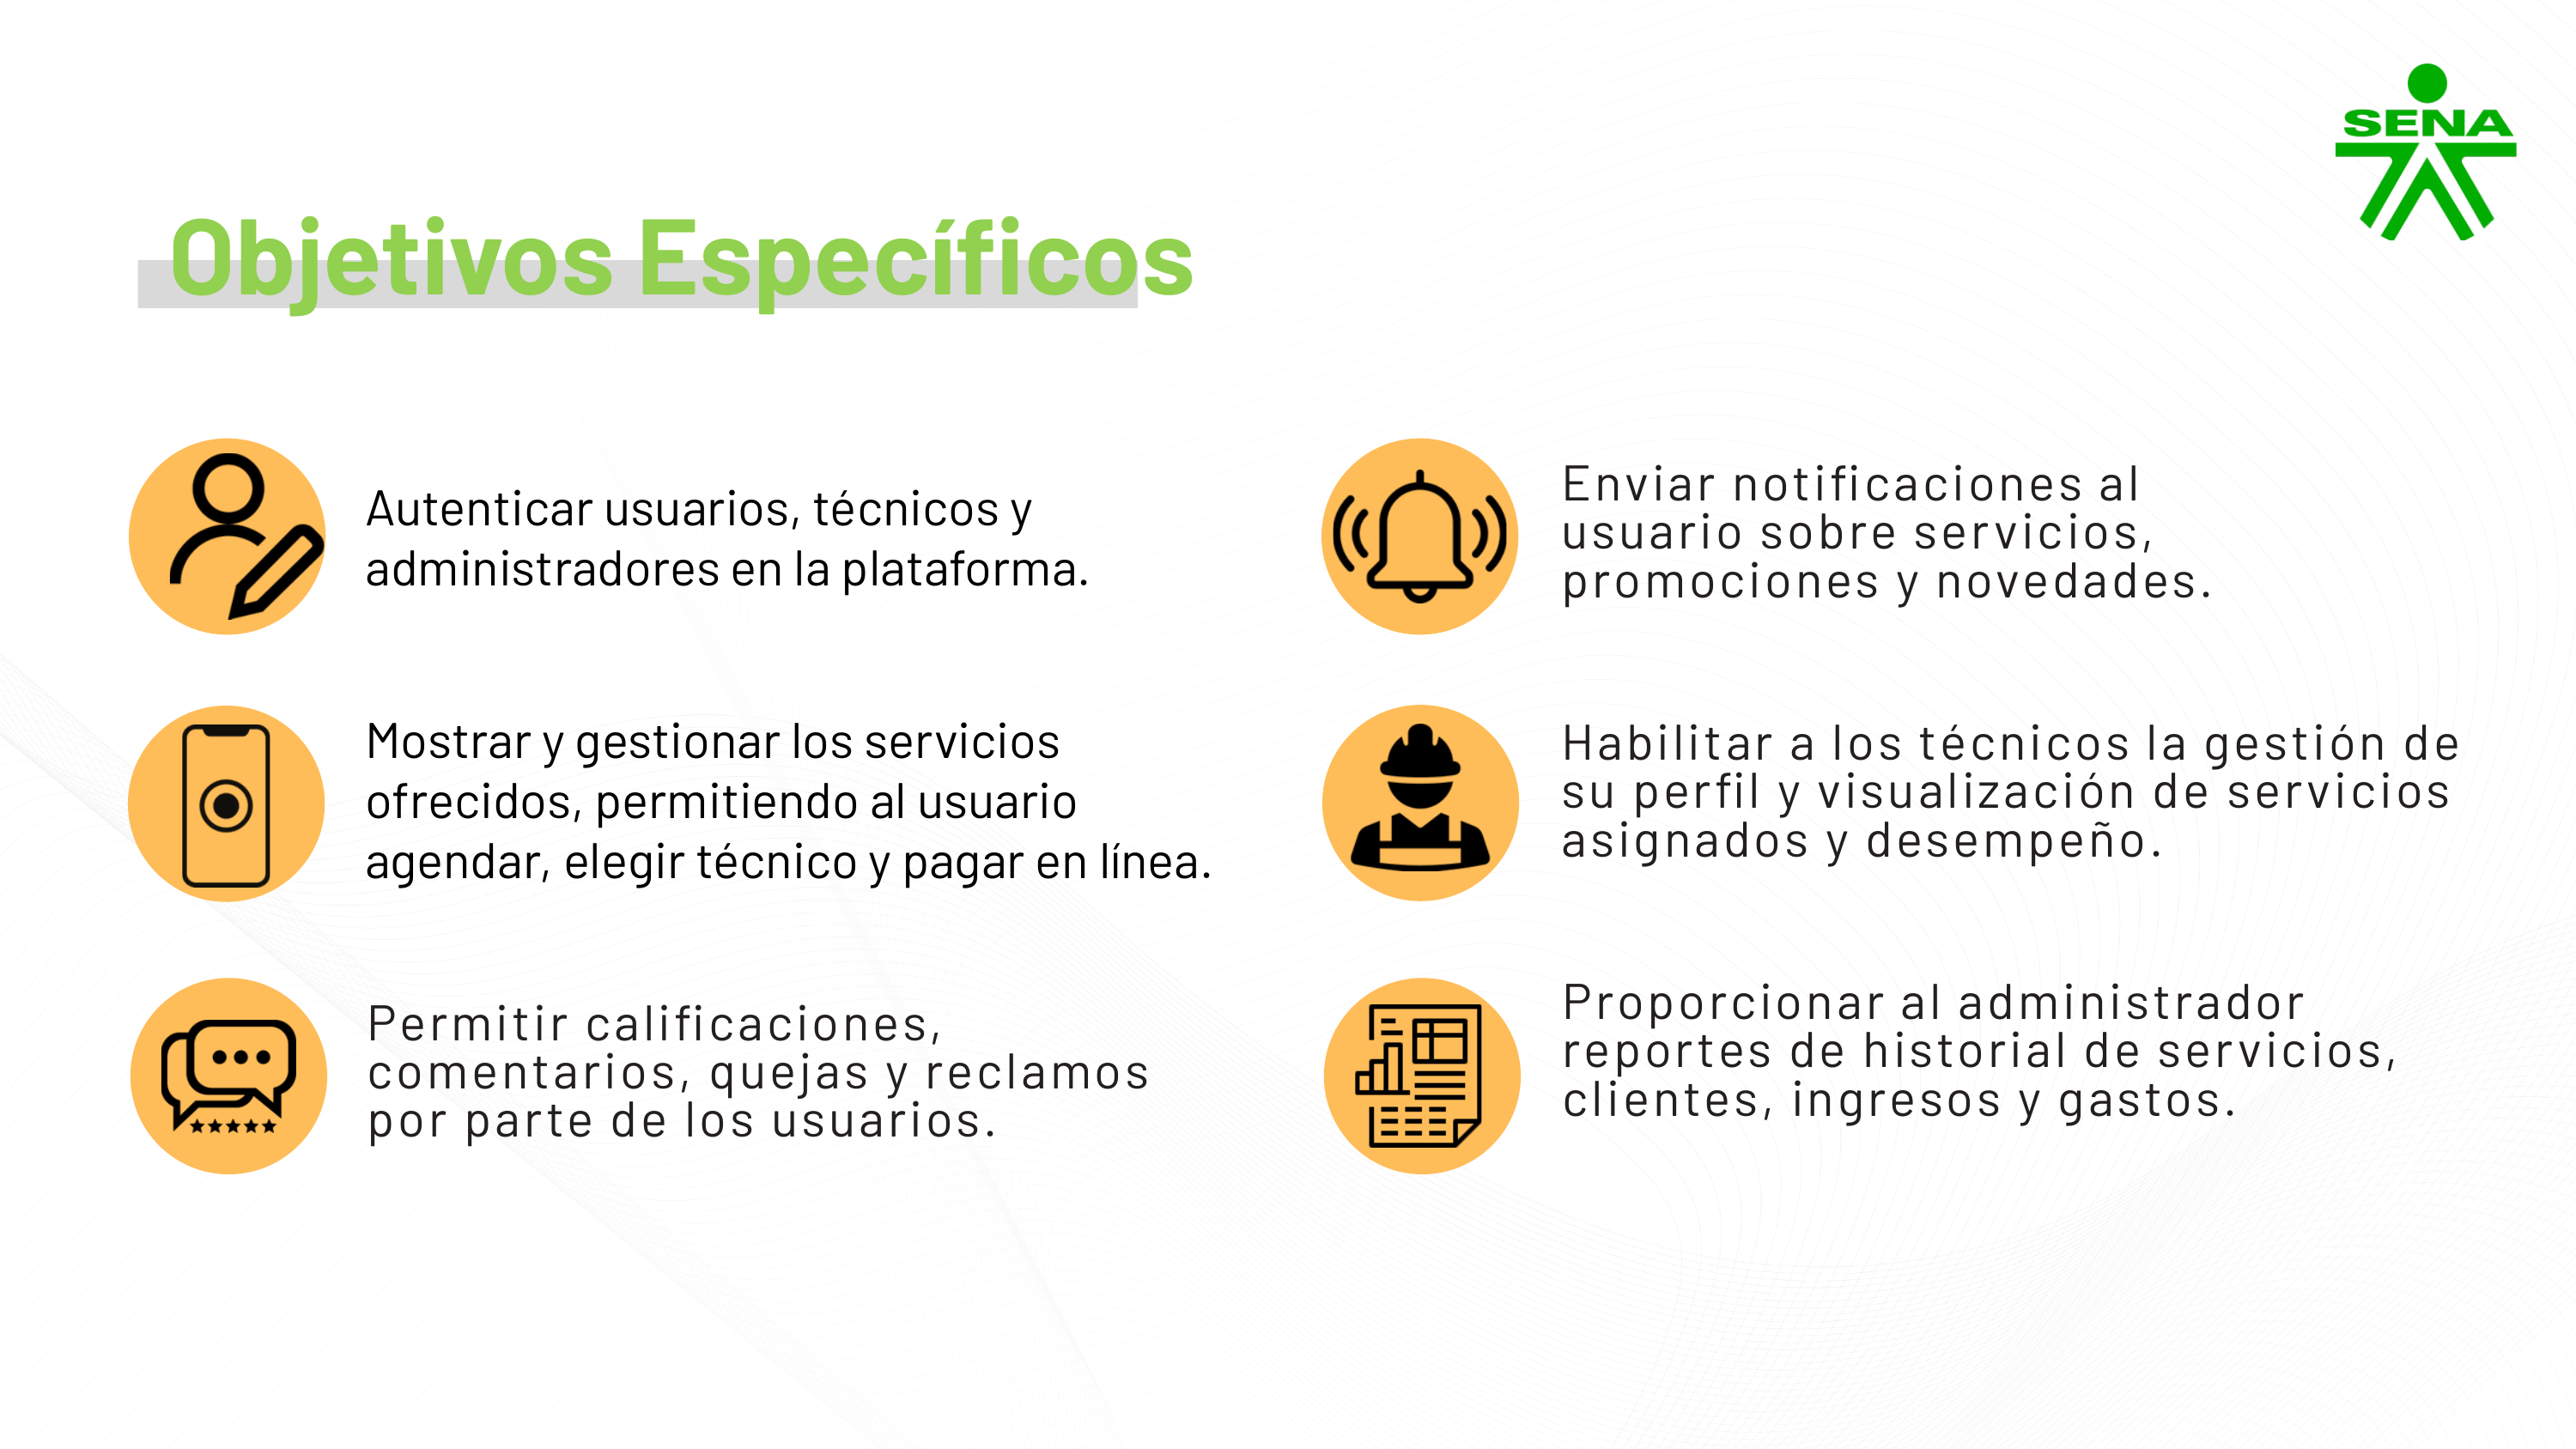

Objetivos Específicos

Enviar notificaciones al usuario sobre servicios, promociones y novedades.
Autenticar usuarios, técnicos y administradores en la plataforma.

Mostrar y gestionar los servicios ofrecidos, permitiendo al usuario agendar, elegir técnico y pagar en línea.

Habilitar a los técnicos la gestión de su perfil y visualización de servicios asignados y desempeño.

Proporcionar al administrador reportes de historial de servicios, clientes, ingresos y gastos.
Permitir calificaciones, comentarios, quejas y reclamos por parte de los usuarios.